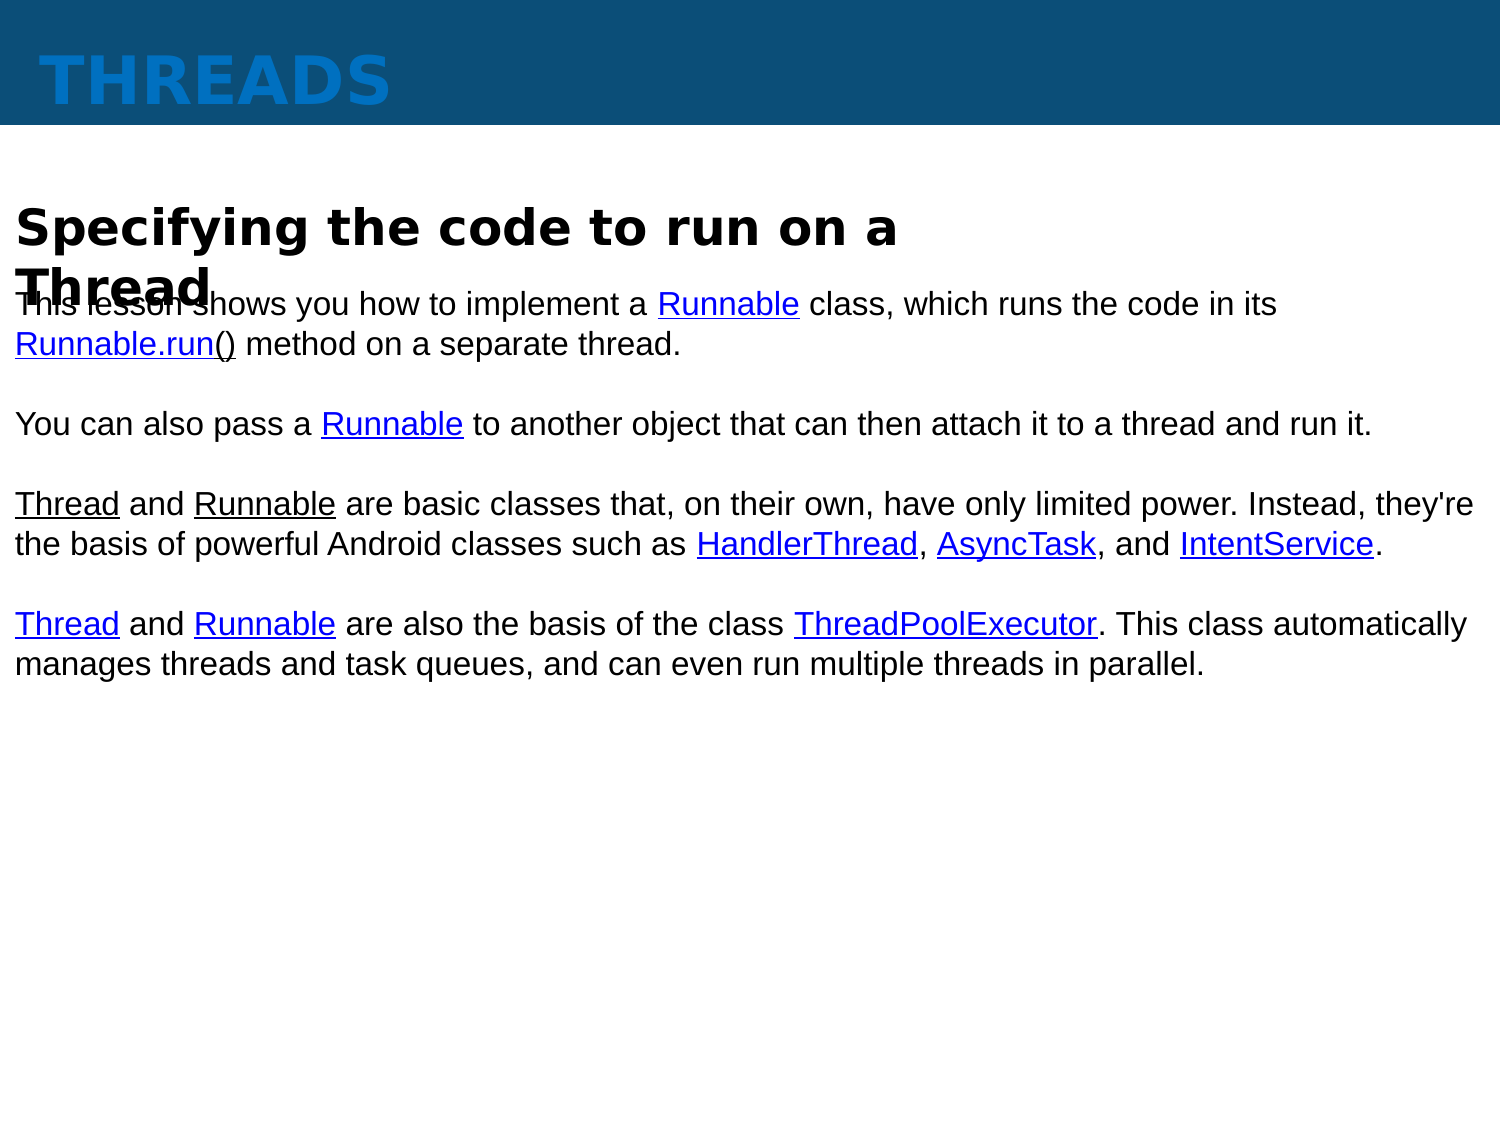

# THREADS
Specifying the code to run on a Thread
This lesson shows you how to implement a Runnable class, which runs the code in its Runnable.run() method on a separate thread.

You can also pass a Runnable to another object that can then attach it to a thread and run it.

Thread and Runnable are basic classes that, on their own, have only limited power. Instead, they're the basis of powerful Android classes such as HandlerThread, AsyncTask, and IntentService.

Thread and Runnable are also the basis of the class ThreadPoolExecutor. This class automatically manages threads and task queues, and can even run multiple threads in parallel.